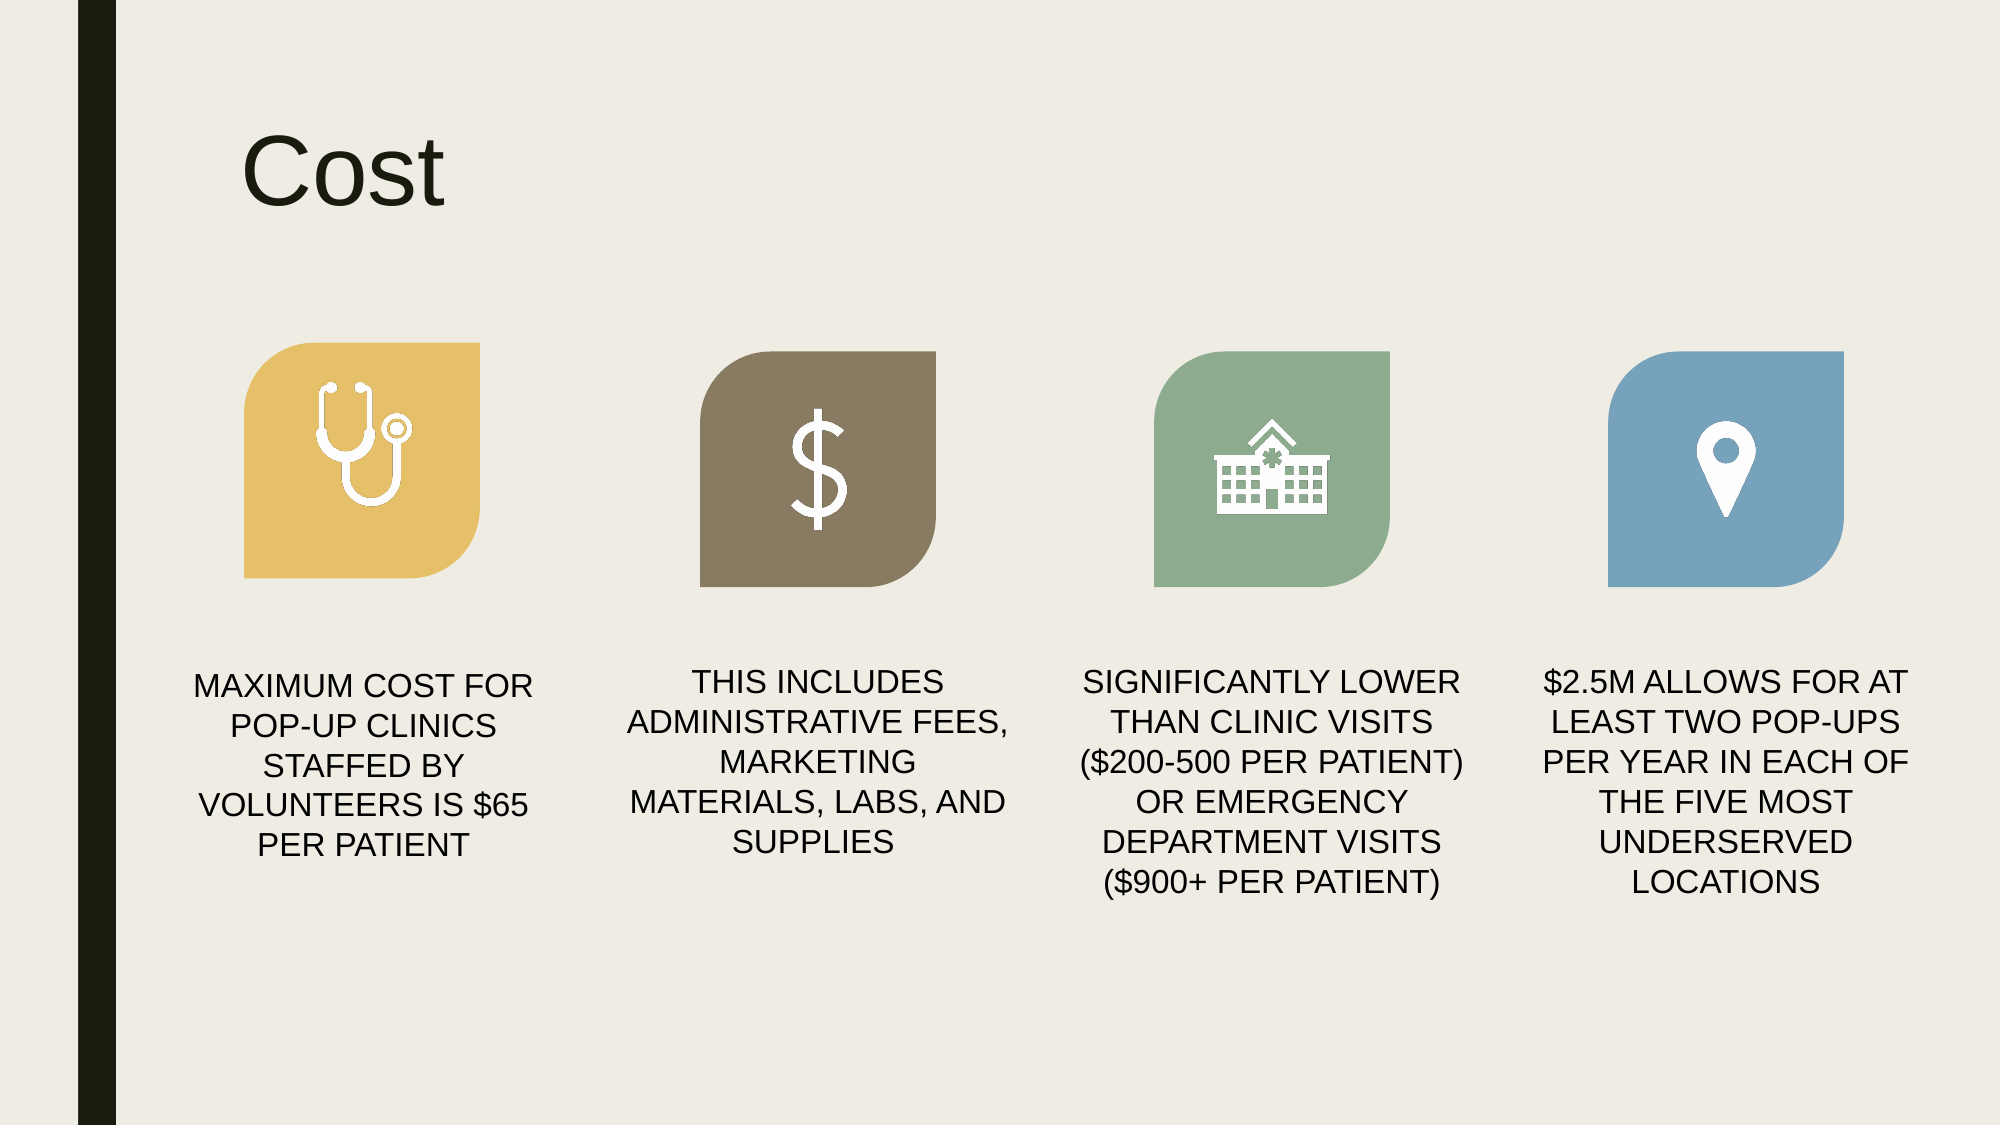

# Cost
Maximum cost for pop-up clinics staffed by volunteers is $65 per patient
This includes administrative fees, marketing materials, labs, and supplies
Significantly lower than clinic visits ($200-500 per patient) or Emergency Department visits ($900+ per patient)
$2.5m allows for at least two pop-ups per year in each of the five most underserved locations